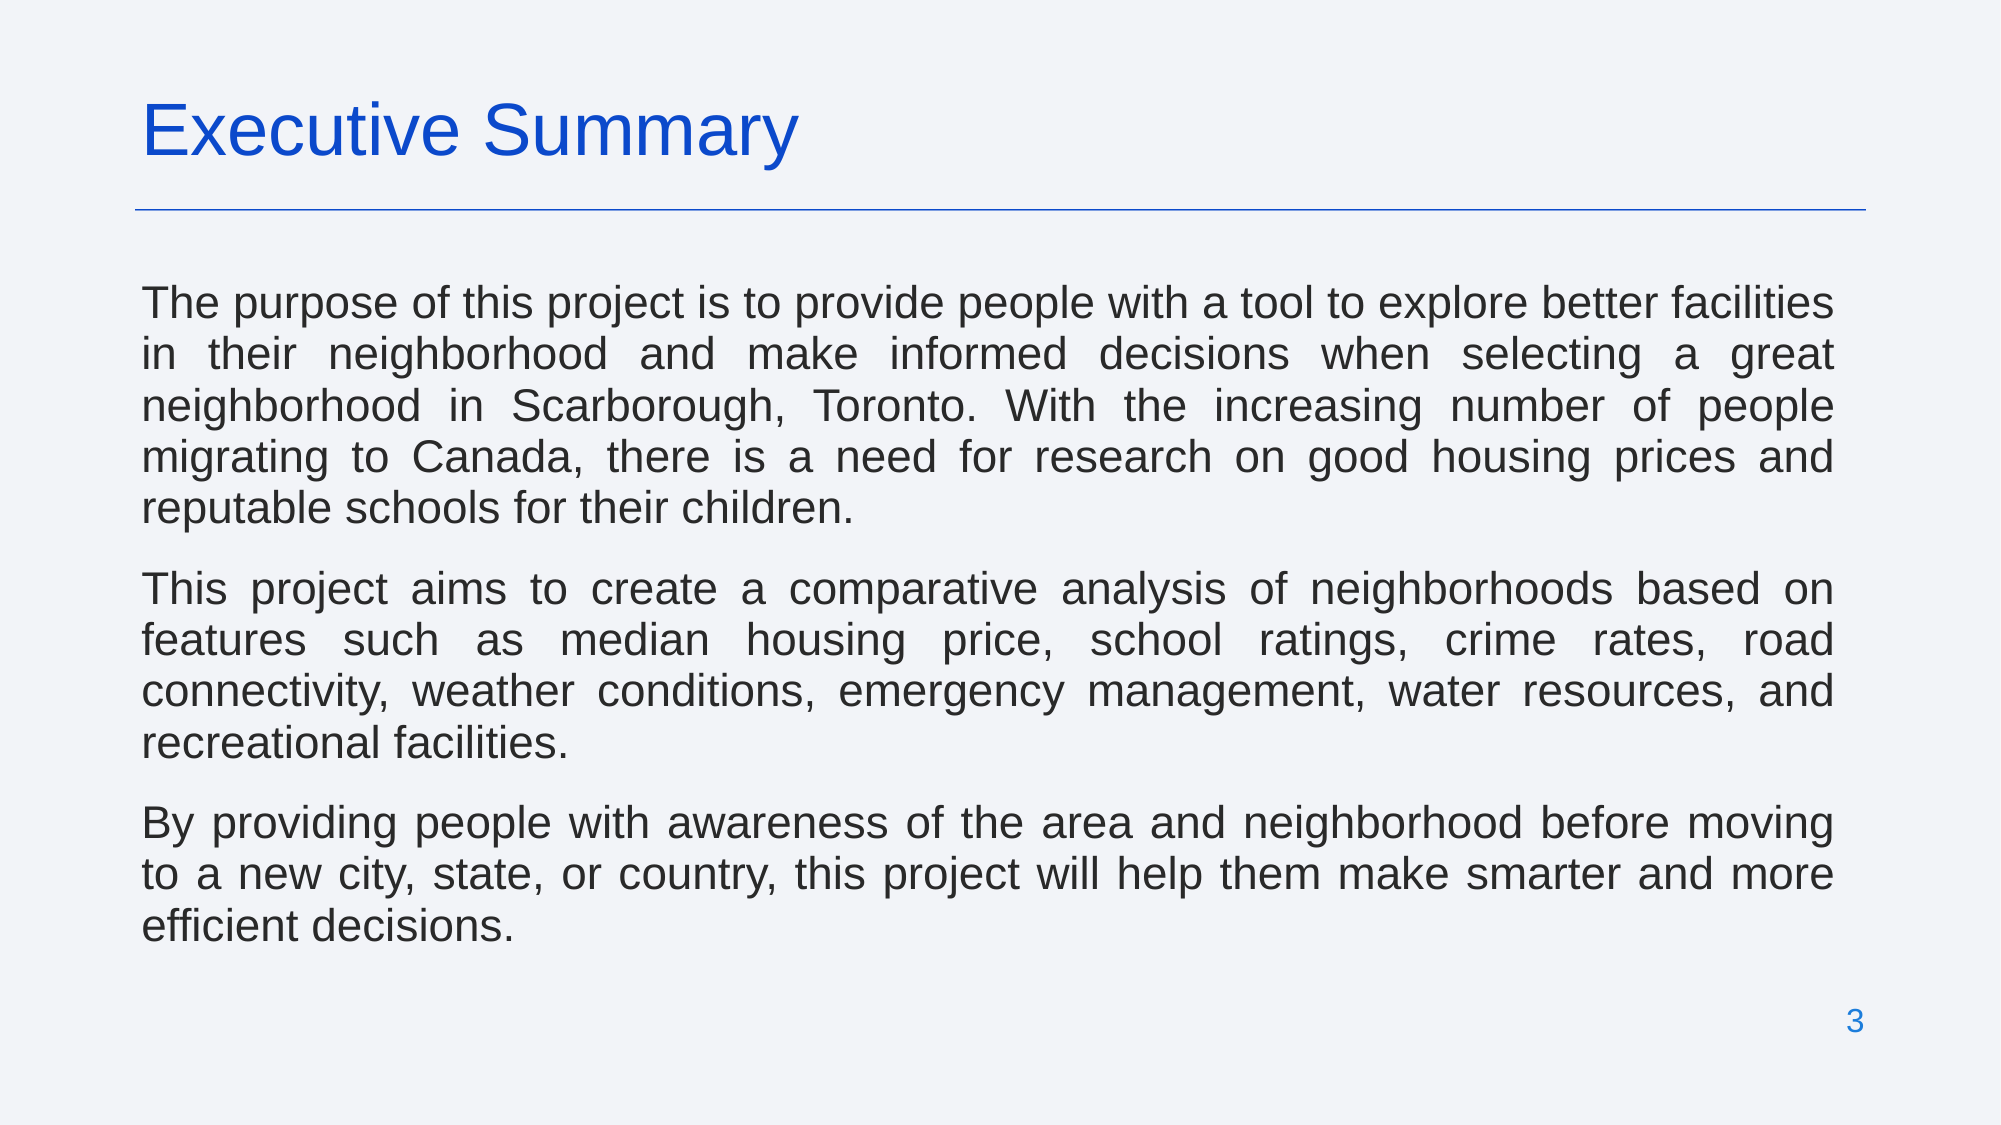

Executive Summary
The purpose of this project is to provide people with a tool to explore better facilities in their neighborhood and make informed decisions when selecting a great neighborhood in Scarborough, Toronto. With the increasing number of people migrating to Canada, there is a need for research on good housing prices and reputable schools for their children.
This project aims to create a comparative analysis of neighborhoods based on features such as median housing price, school ratings, crime rates, road connectivity, weather conditions, emergency management, water resources, and recreational facilities.
By providing people with awareness of the area and neighborhood before moving to a new city, state, or country, this project will help them make smarter and more efficient decisions.
3